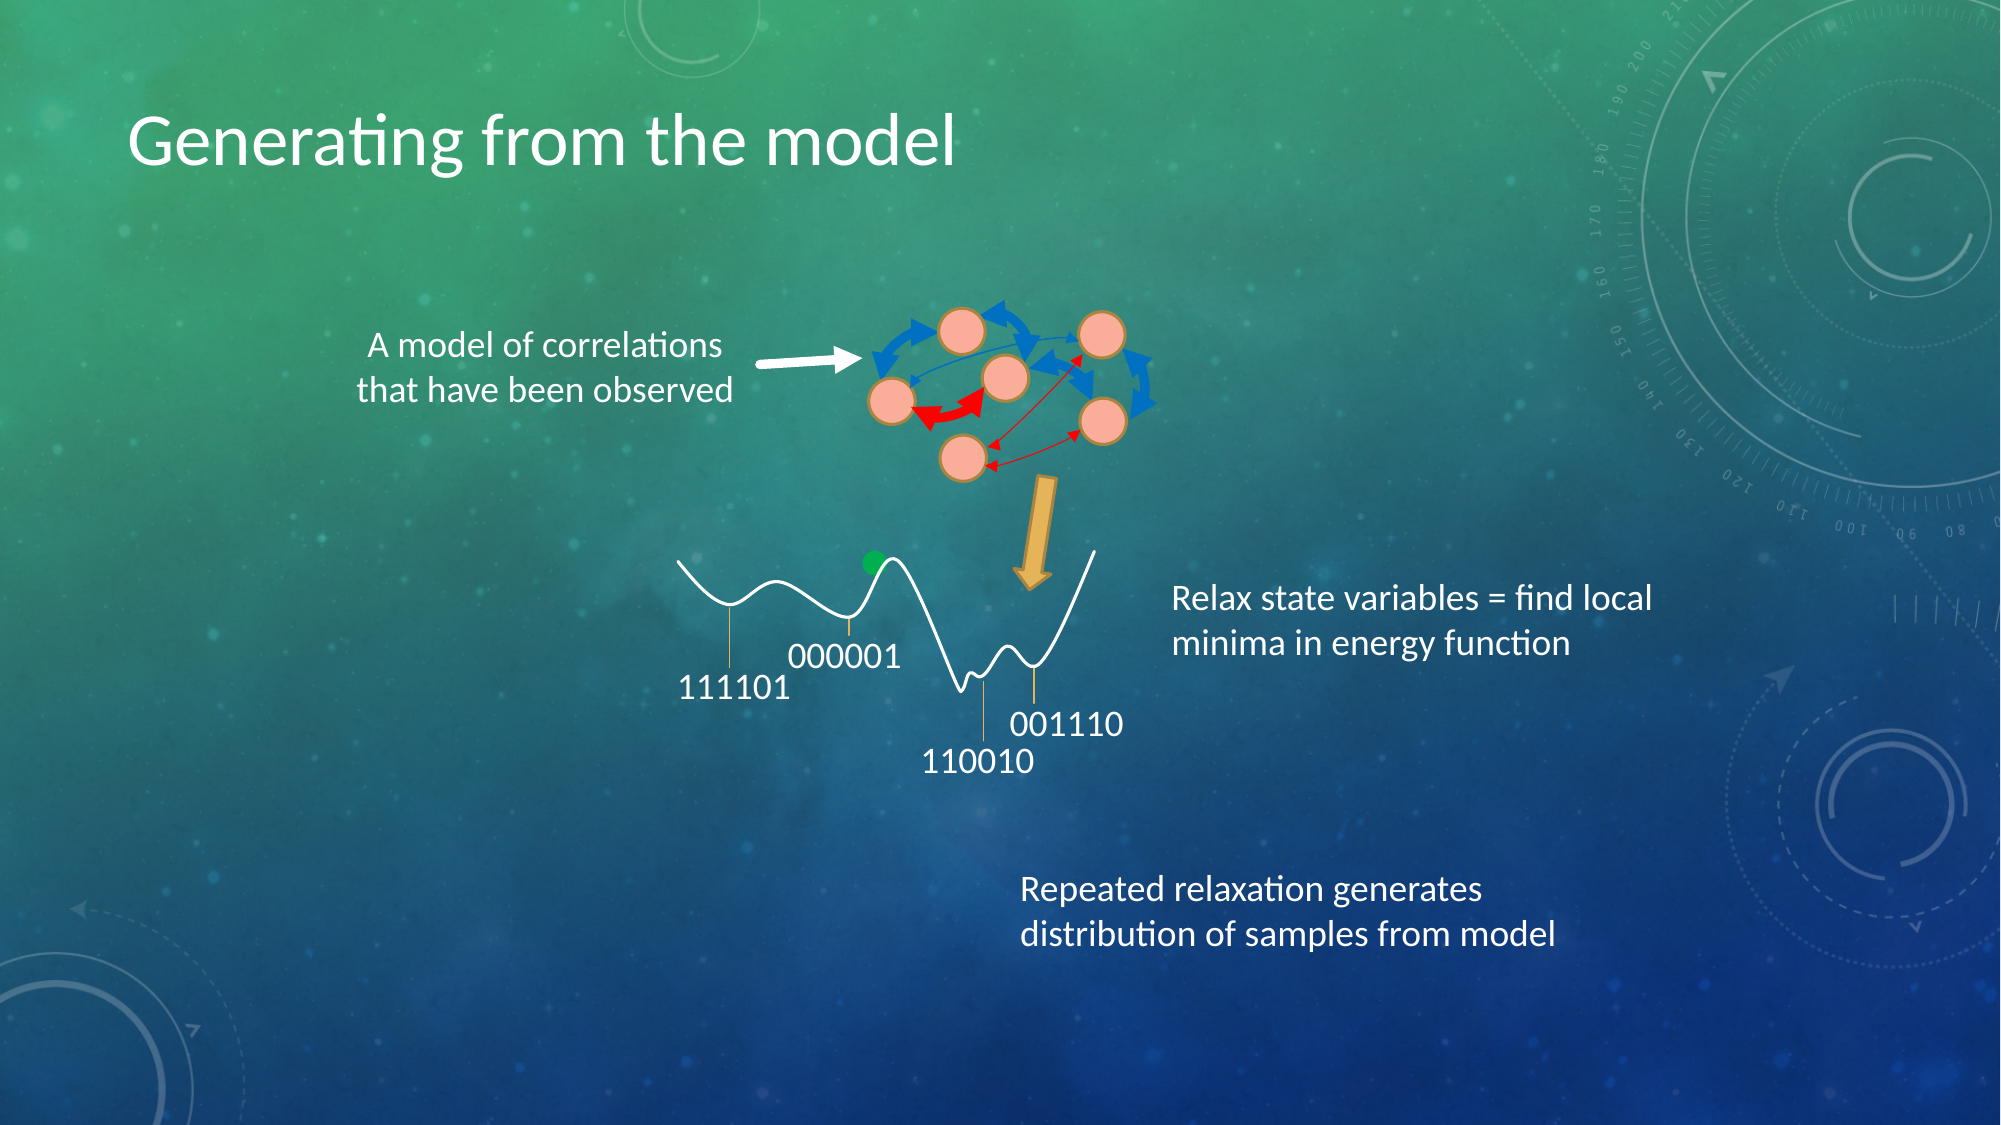

# Generating from the model

A model of correlations that have been observed

Relax state variables = find local minima in energy function
111101
001110
110010
000001
Repeated relaxation generates distribution of samples from model